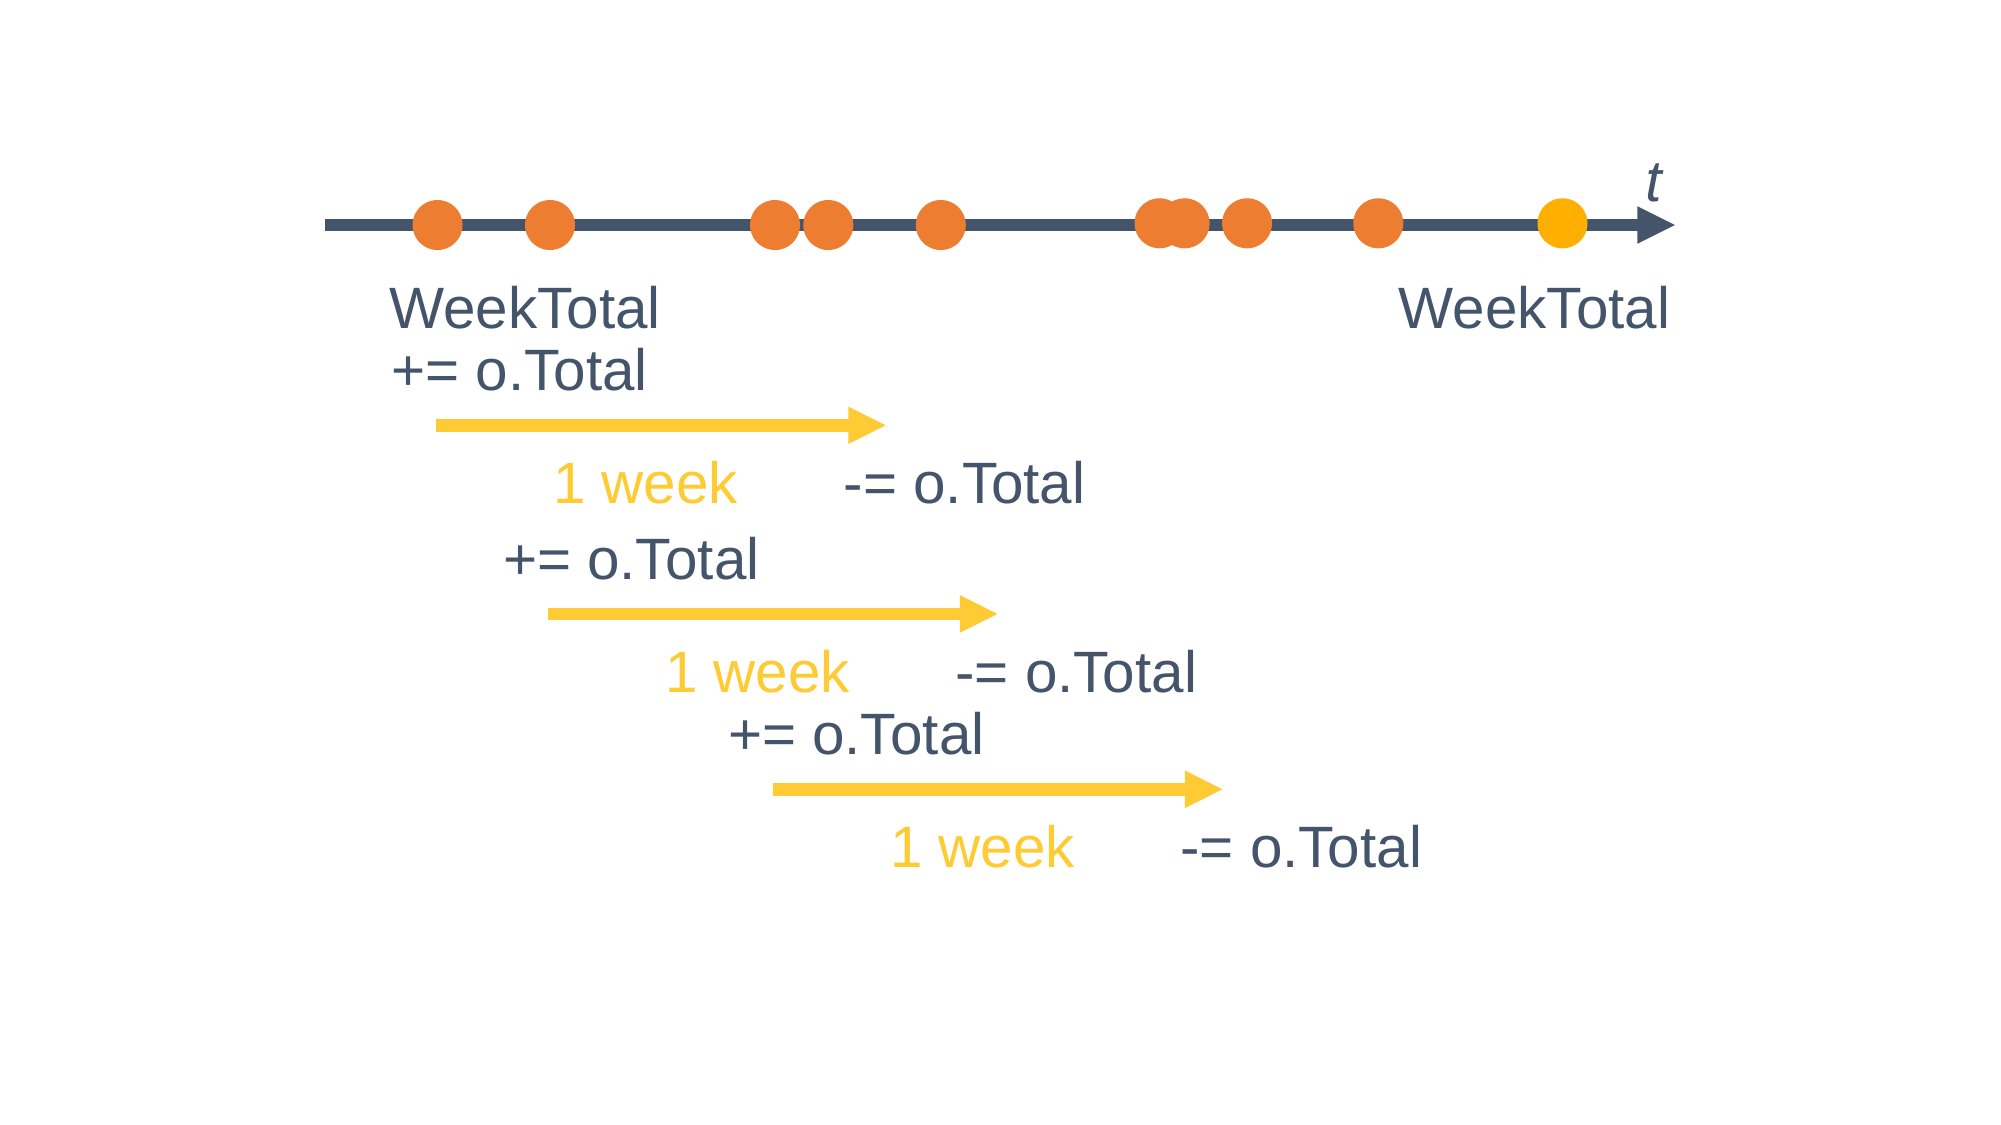

t

WeekTotal
WeekTotal
+= o.Total
1 week
-= o.Total
+= o.Total
1 week
-= o.Total
+= o.Total
1 week
-= o.Total